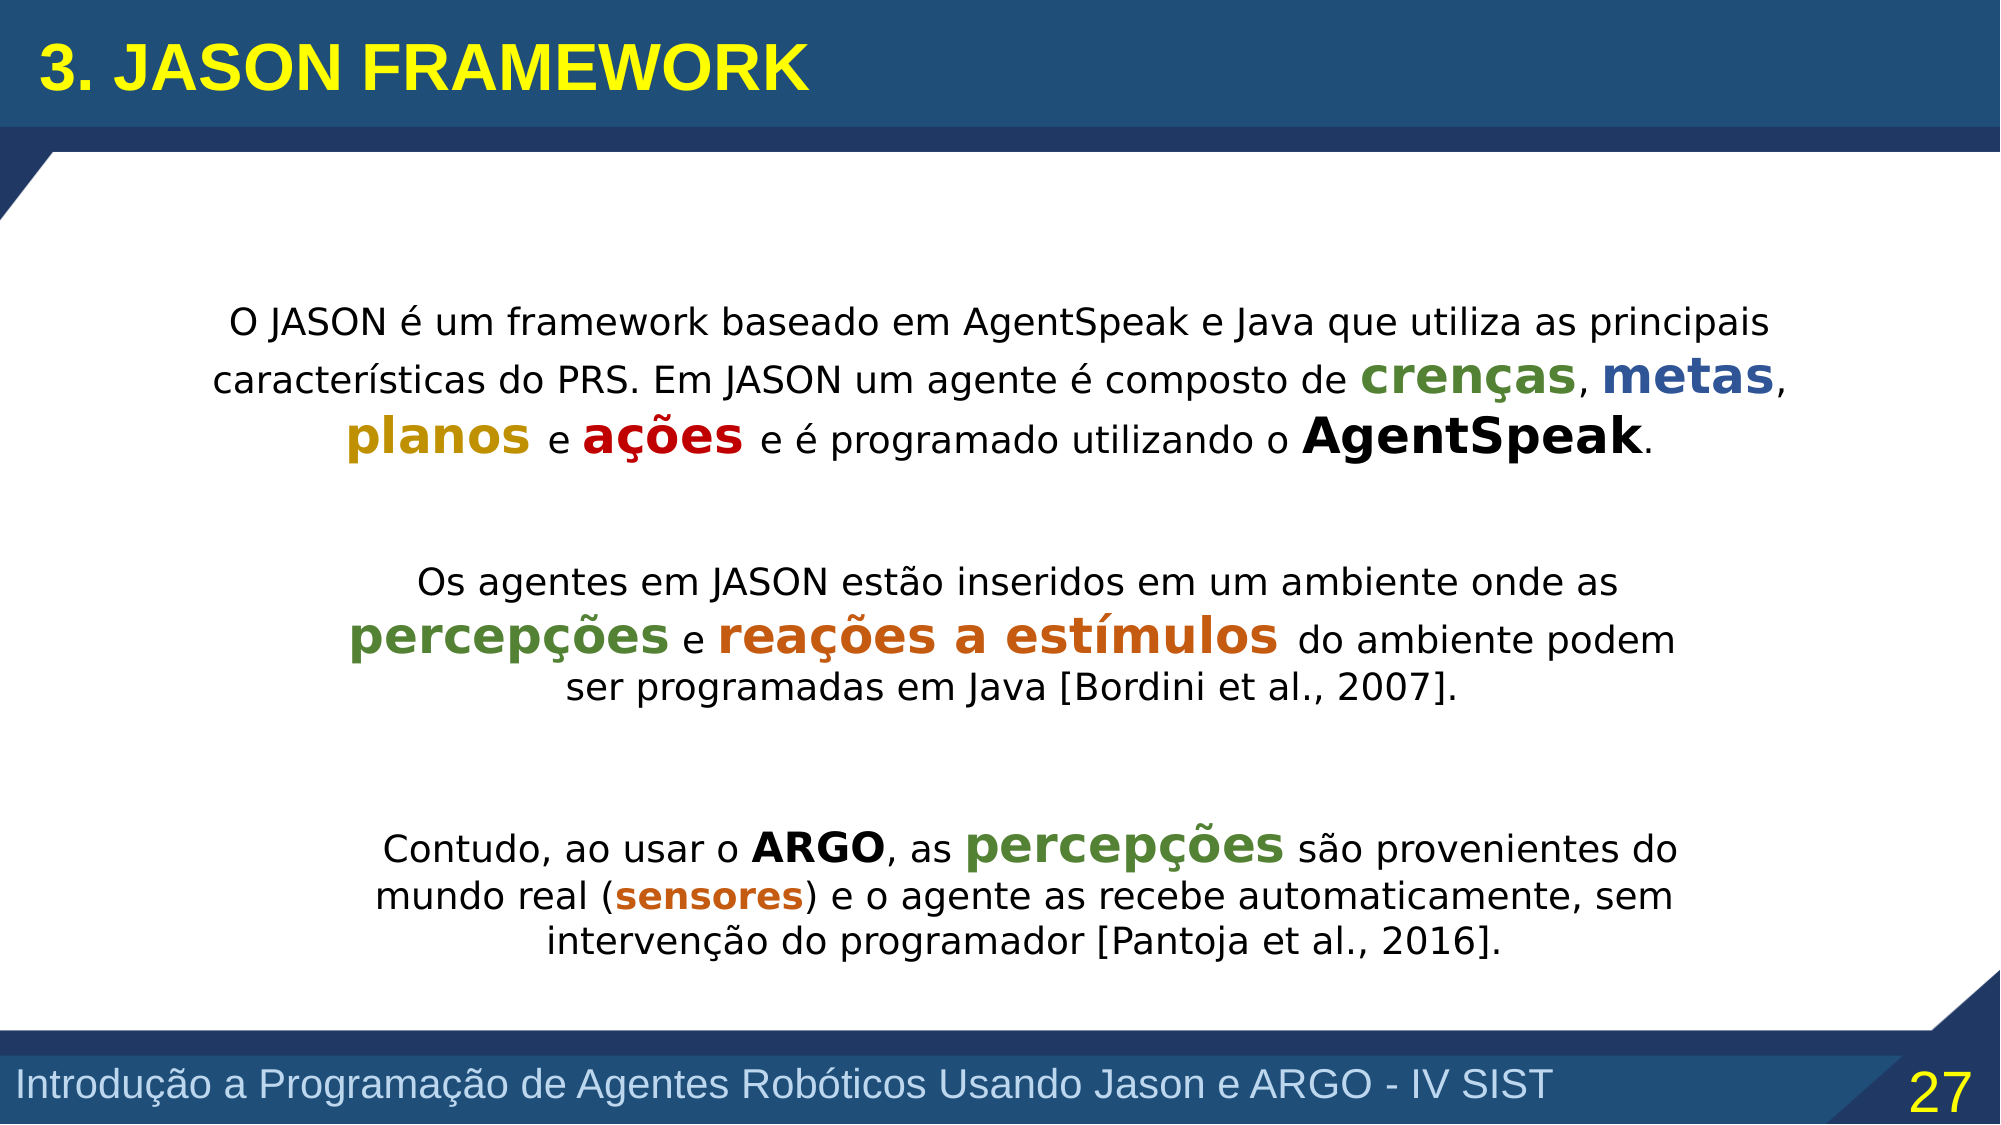

3. JASON FRAMEWORK
O JASON é um framework baseado em AgentSpeak e Java que utiliza as principais características do PRS. Em JASON um agente é composto de crenças, metas, planos e ações e é programado utilizando o AgentSpeak.
 Os agentes em JASON estão inseridos em um ambiente onde as percepções e reações a estímulos do ambiente podem ser programadas em Java [Bordini et al., 2007].
 Contudo, ao usar o ARGO, as percepções são provenientes do mundo real (sensores) e o agente as recebe automaticamente, sem intervenção do programador [Pantoja et al., 2016].